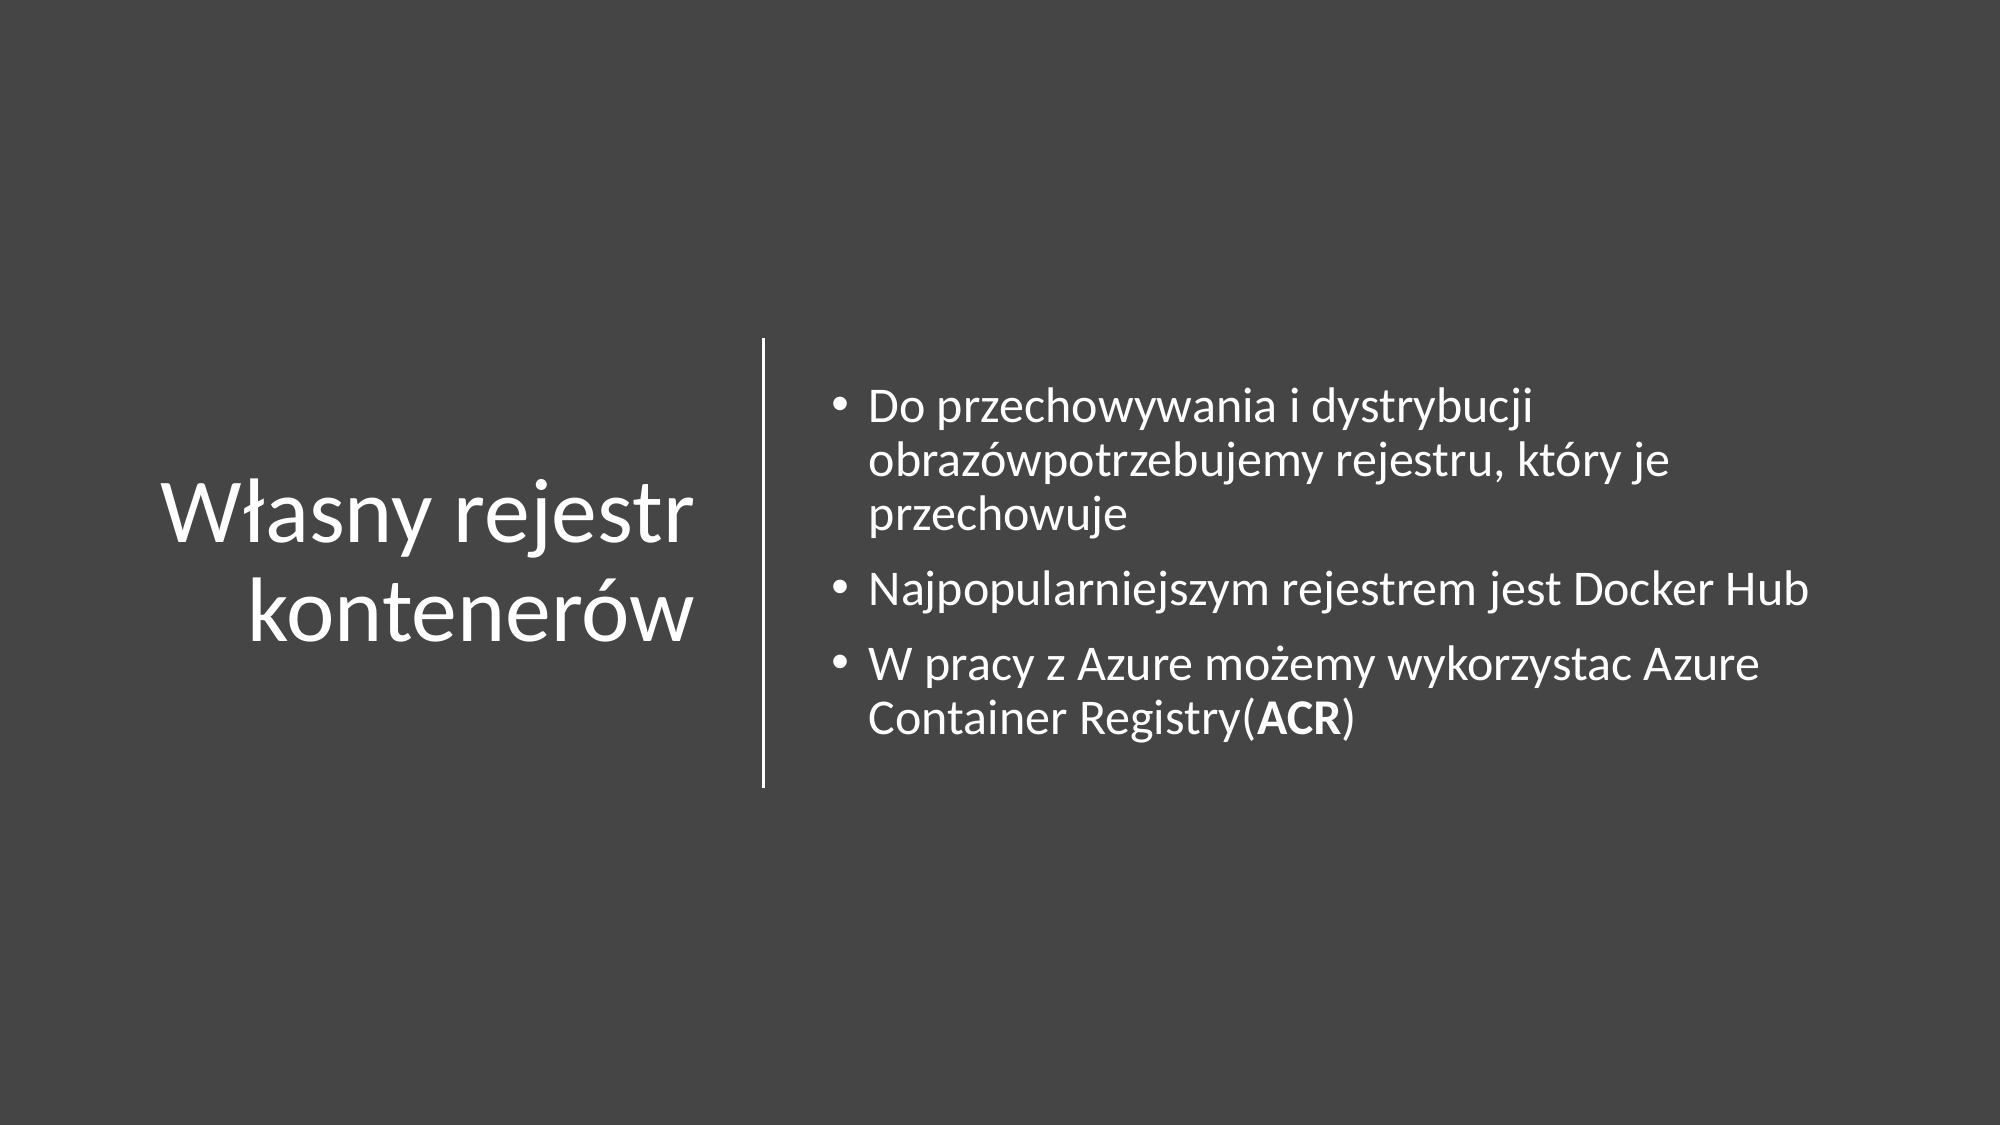

# Własny rejestr kontenerów
Do przechowywania i dystrybucji obrazówpotrzebujemy rejestru, który je przechowuje
Najpopularniejszym rejestrem jest Docker Hub
W pracy z Azure możemy wykorzystac Azure Container Registry(ACR)